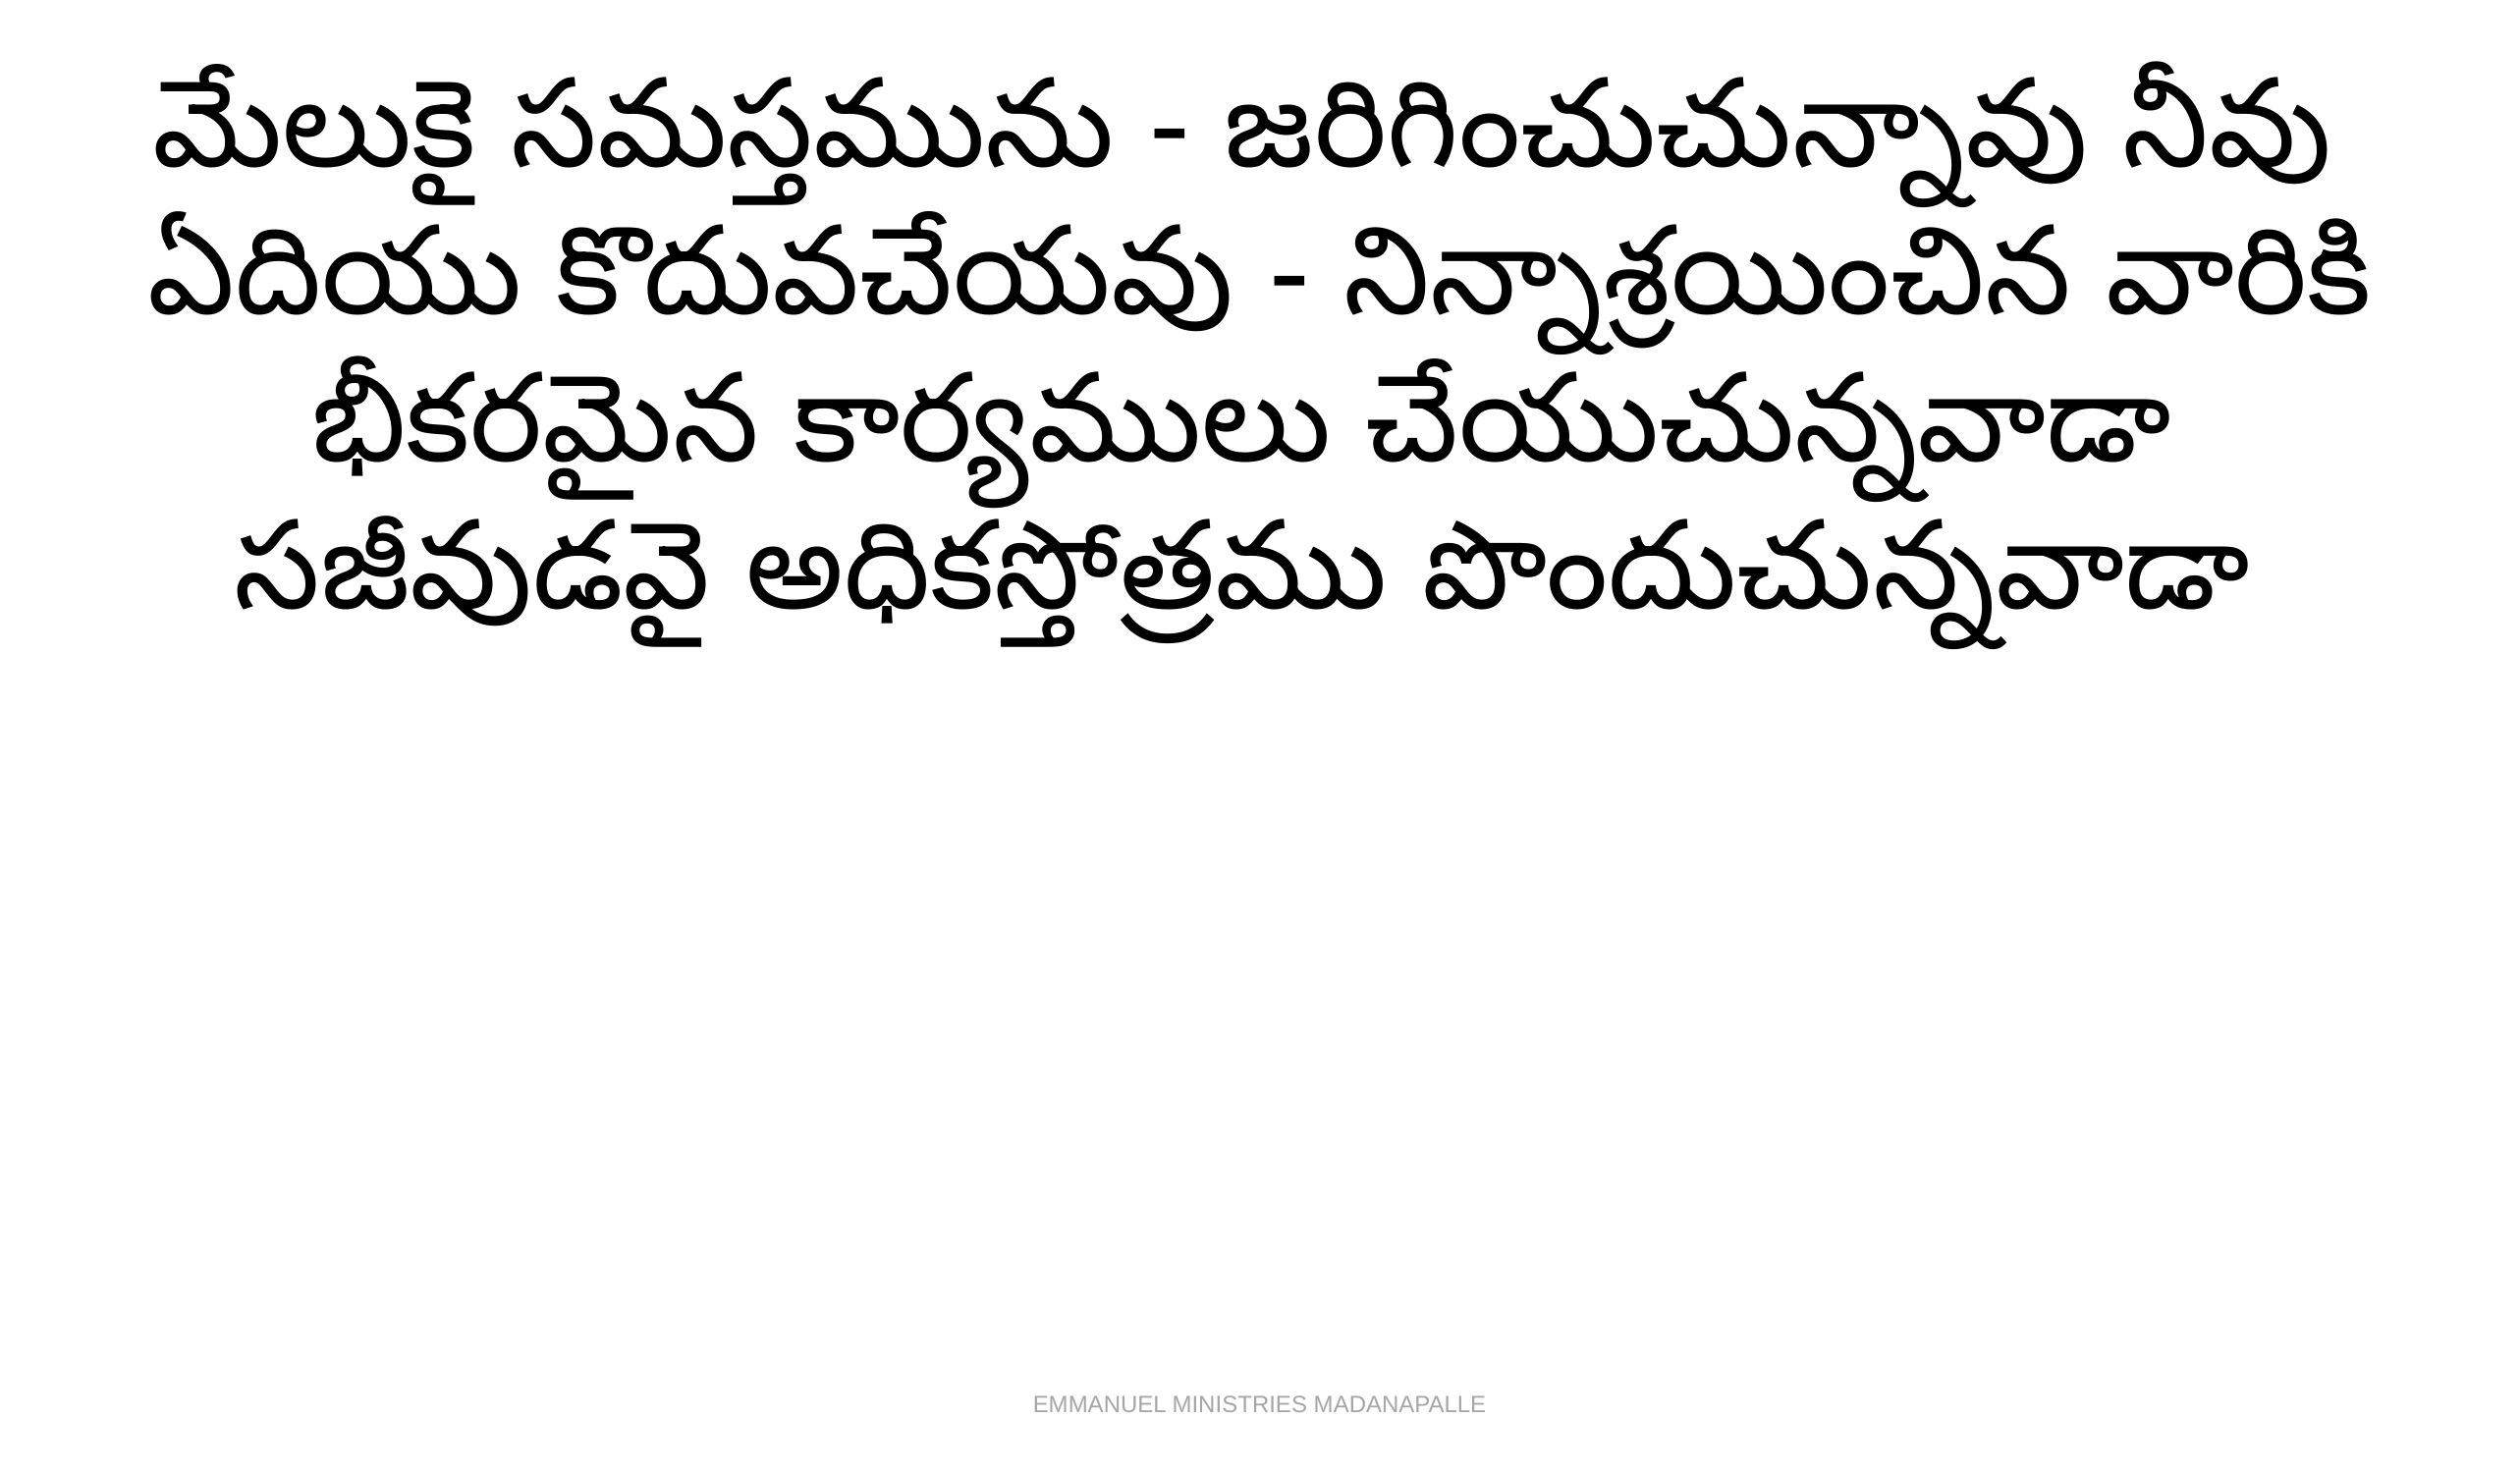

మేలుకై సమస్తమును - జరిగించుచున్నావు నీవు
ఏదియు కొదువచేయవు - నిన్నాశ్రయించిన వారికి
భీకరమైన కార్యములు చేయుచున్నవాడా
సజీవుడవై అధికస్తోత్రము పొందుచున్నవాడా